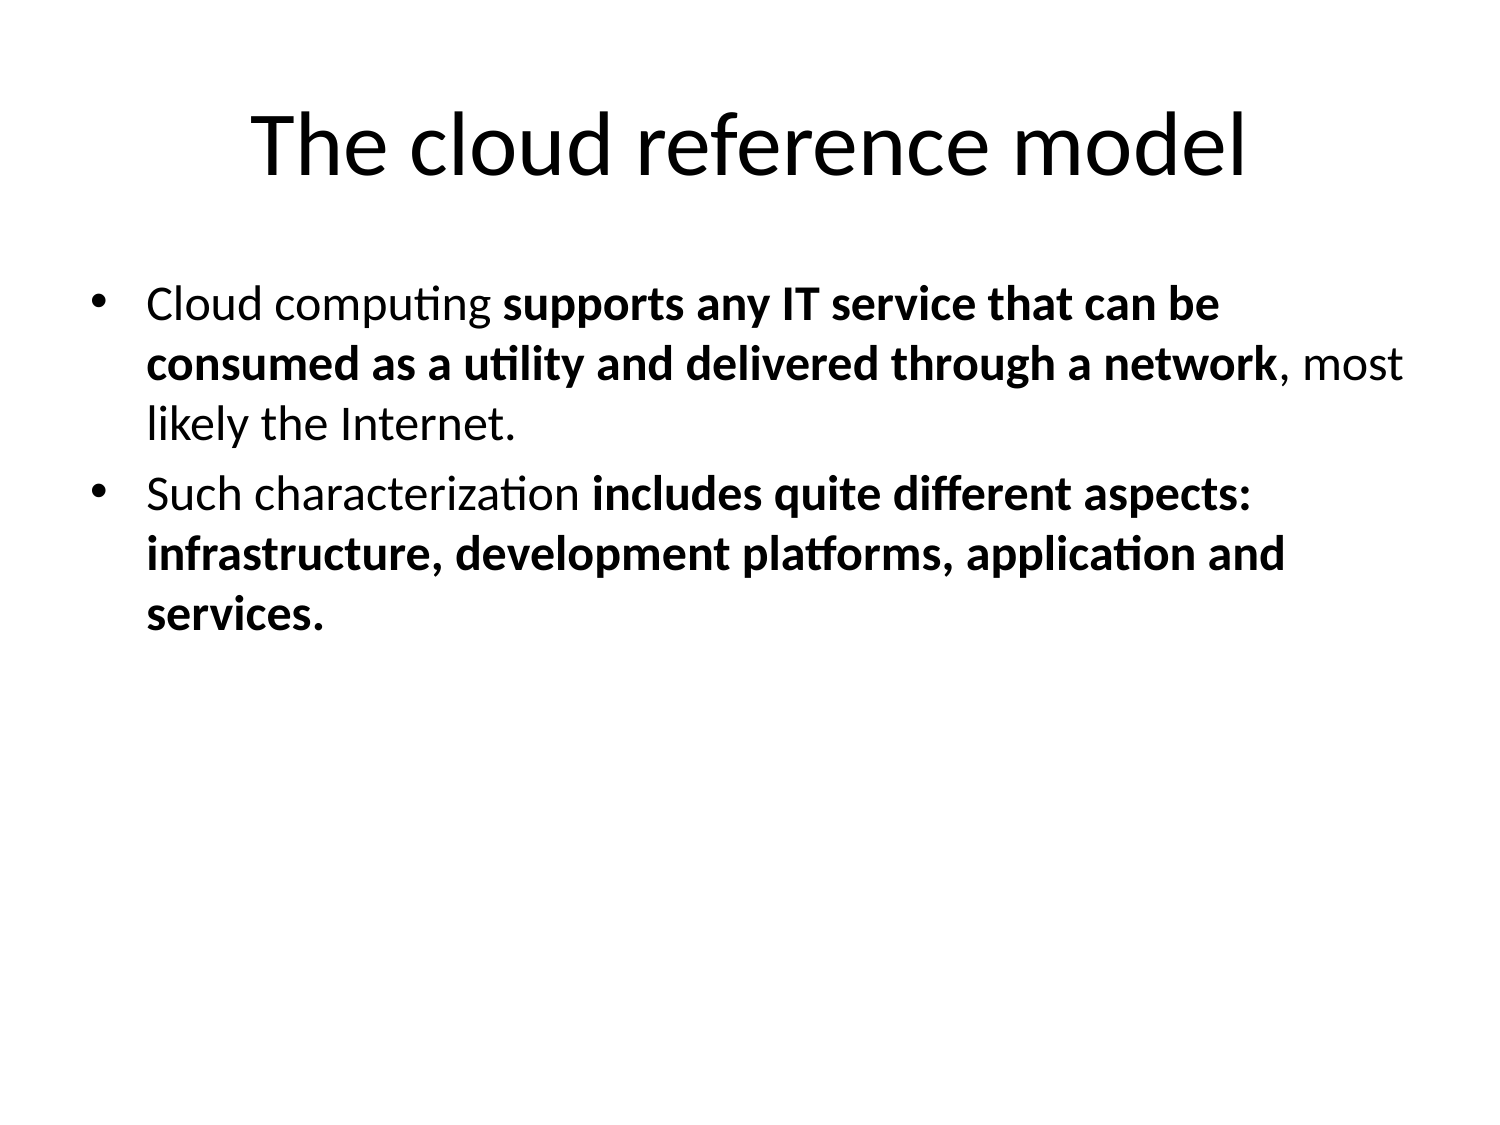

# The cloud reference model
Cloud computing supports any IT service that can be consumed as a utility and delivered through a network, most likely the Internet.
Such characterization includes quite different aspects: infrastructure, development platforms, application and services.